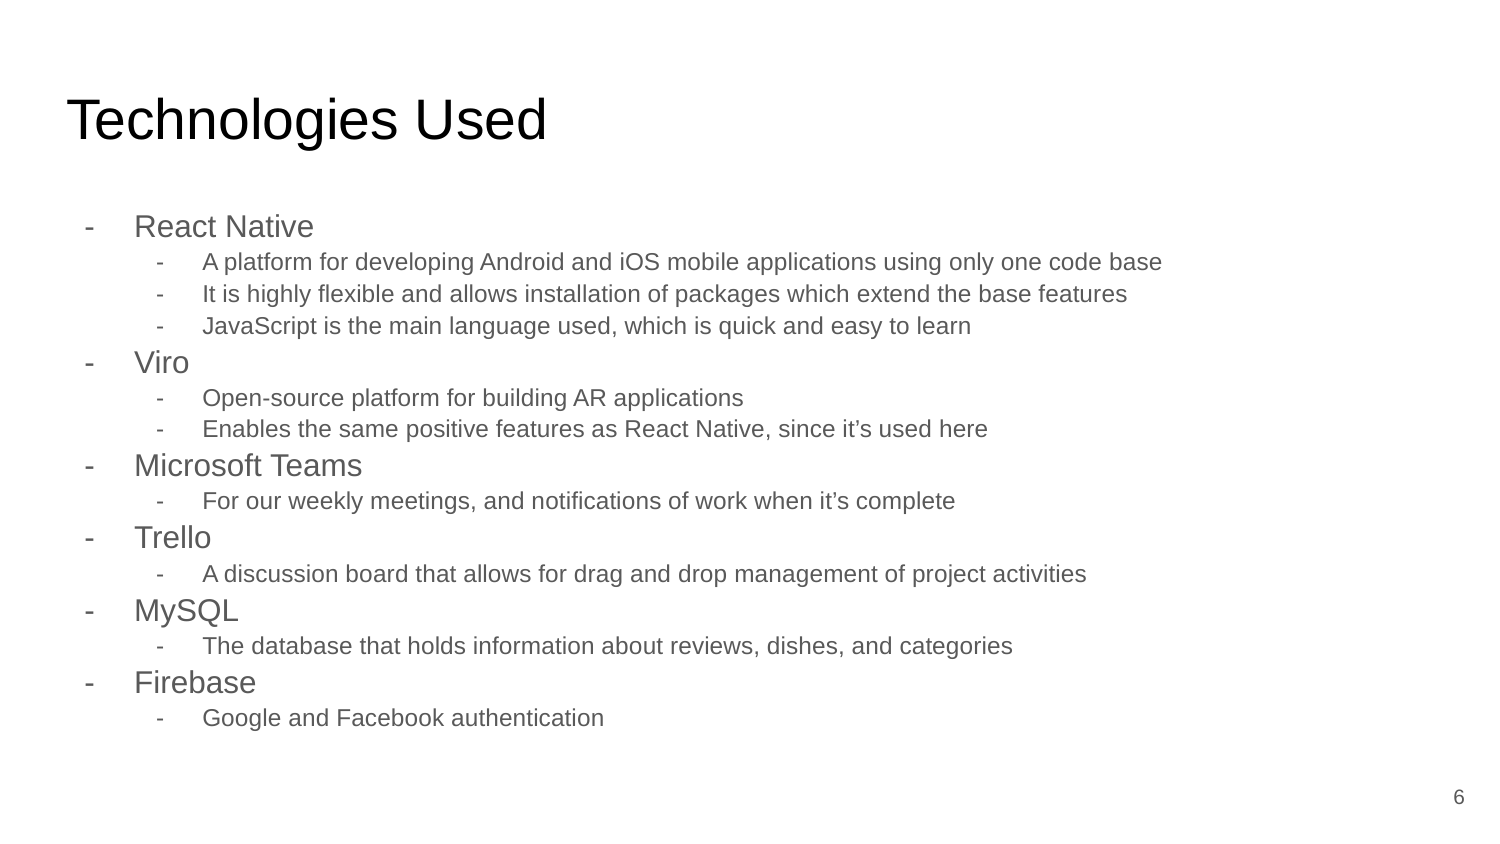

# Technologies Used
React Native
A platform for developing Android and iOS mobile applications using only one code base
It is highly flexible and allows installation of packages which extend the base features
JavaScript is the main language used, which is quick and easy to learn
Viro
Open-source platform for building AR applications
Enables the same positive features as React Native, since it’s used here
Microsoft Teams
For our weekly meetings, and notifications of work when it’s complete
Trello
A discussion board that allows for drag and drop management of project activities
MySQL
The database that holds information about reviews, dishes, and categories
Firebase
Google and Facebook authentication
6